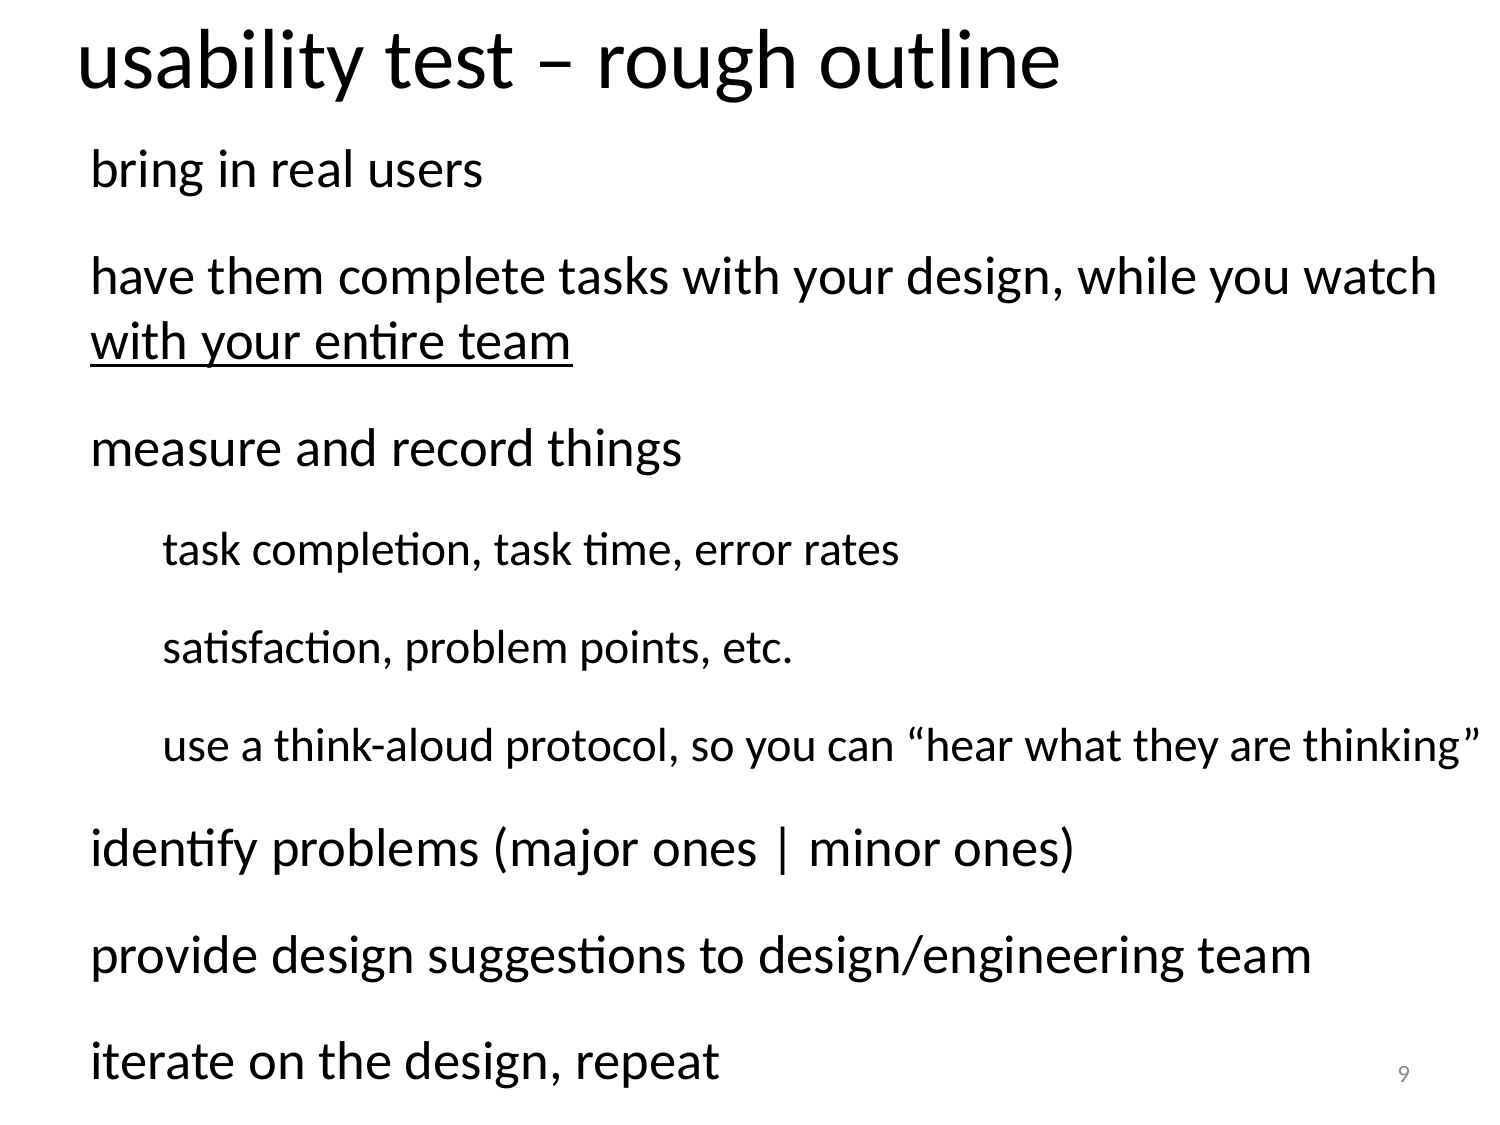

# usability test – rough outline
bring in real users
have them complete tasks with your design, while you watch with your entire team
measure and record things
task completion, task time, error rates
satisfaction, problem points, etc.
use a think-aloud protocol, so you can “hear what they are thinking”
identify problems (major ones | minor ones)
provide design suggestions to design/engineering team
iterate on the design, repeat
9